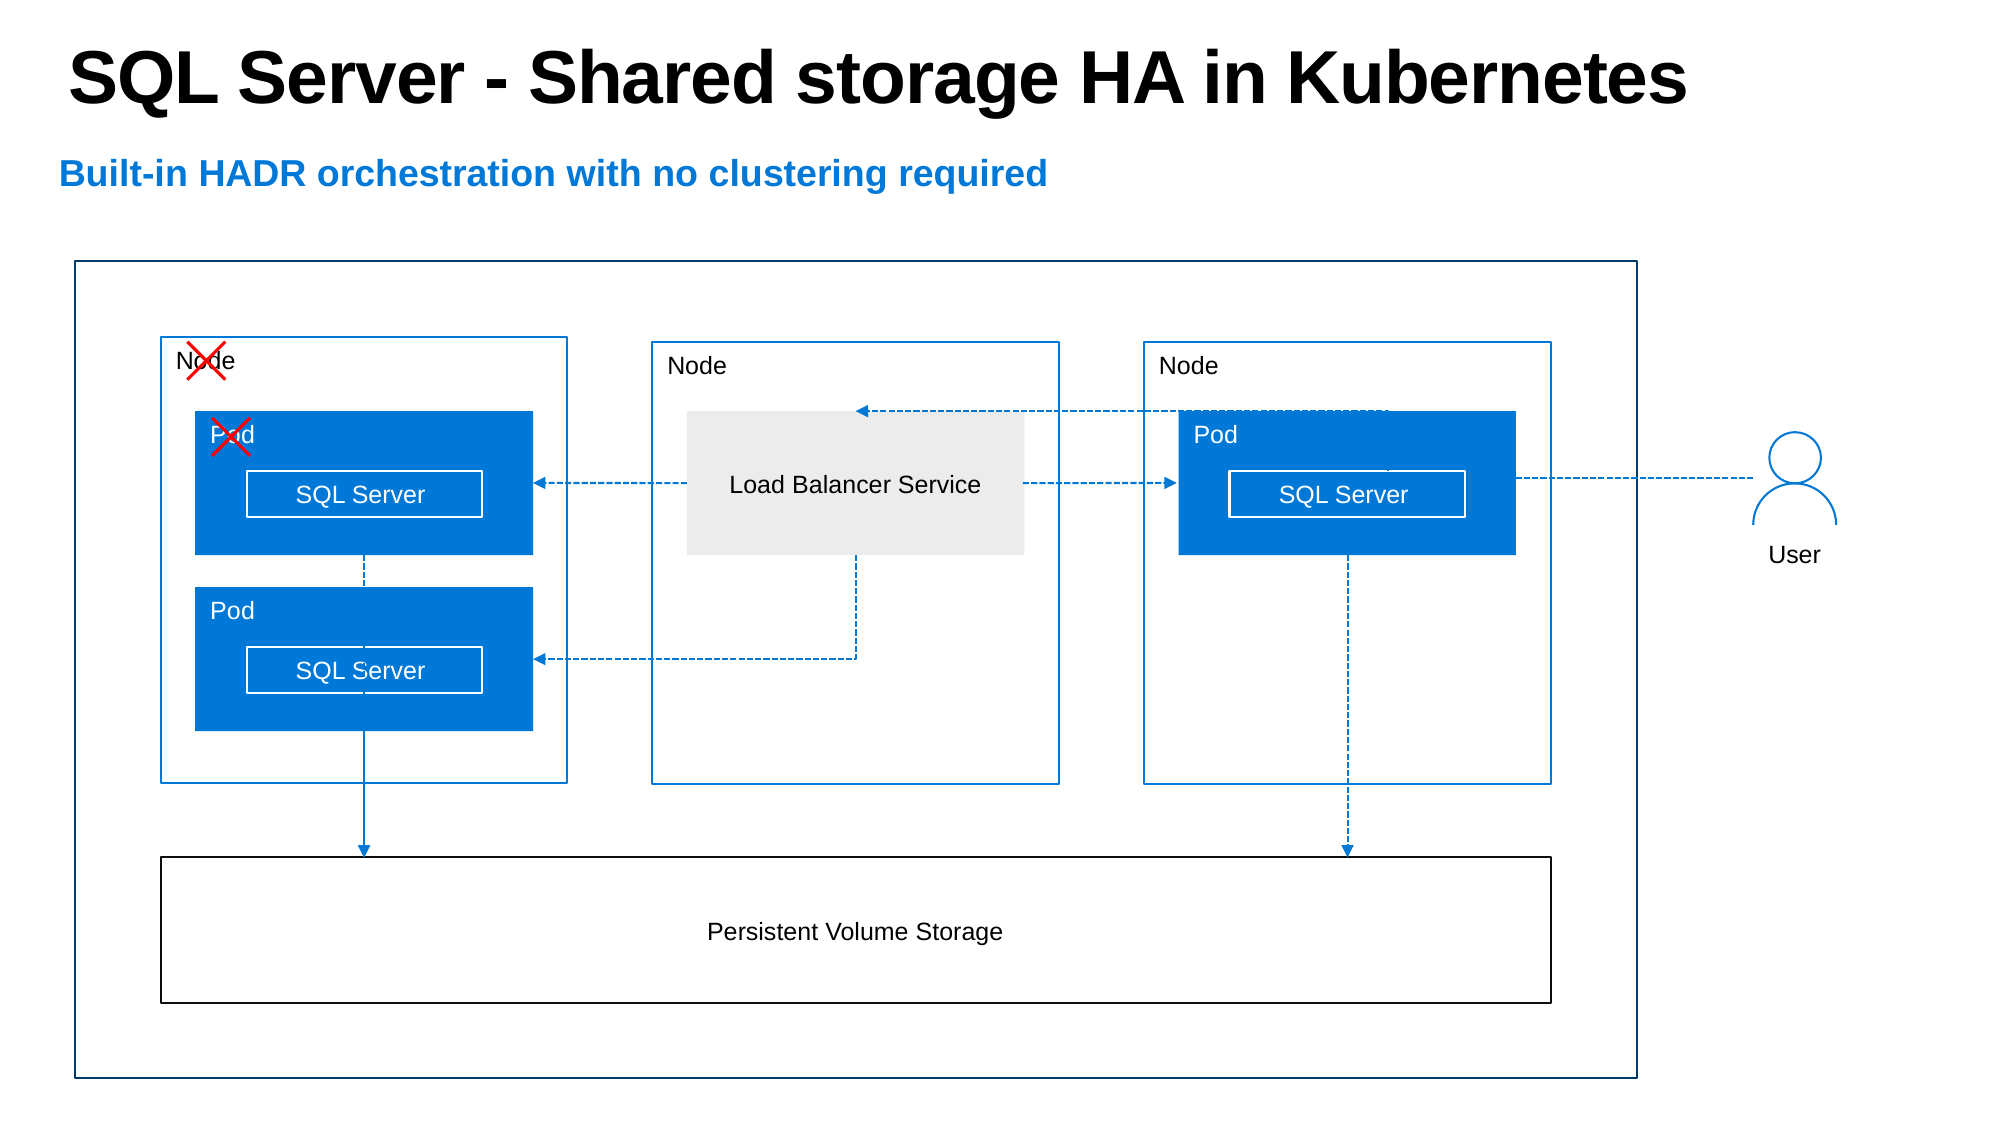

# SQL Server - Shared storage HA in Kubernetes

Built-in HADR orchestration with no clustering required
Kubernetes
Node
Node
Node
Pod
Load Balancer Service
Pod

SQL Server
SQL Server
User
Pod
SQL Server
Persistent Volume Storage